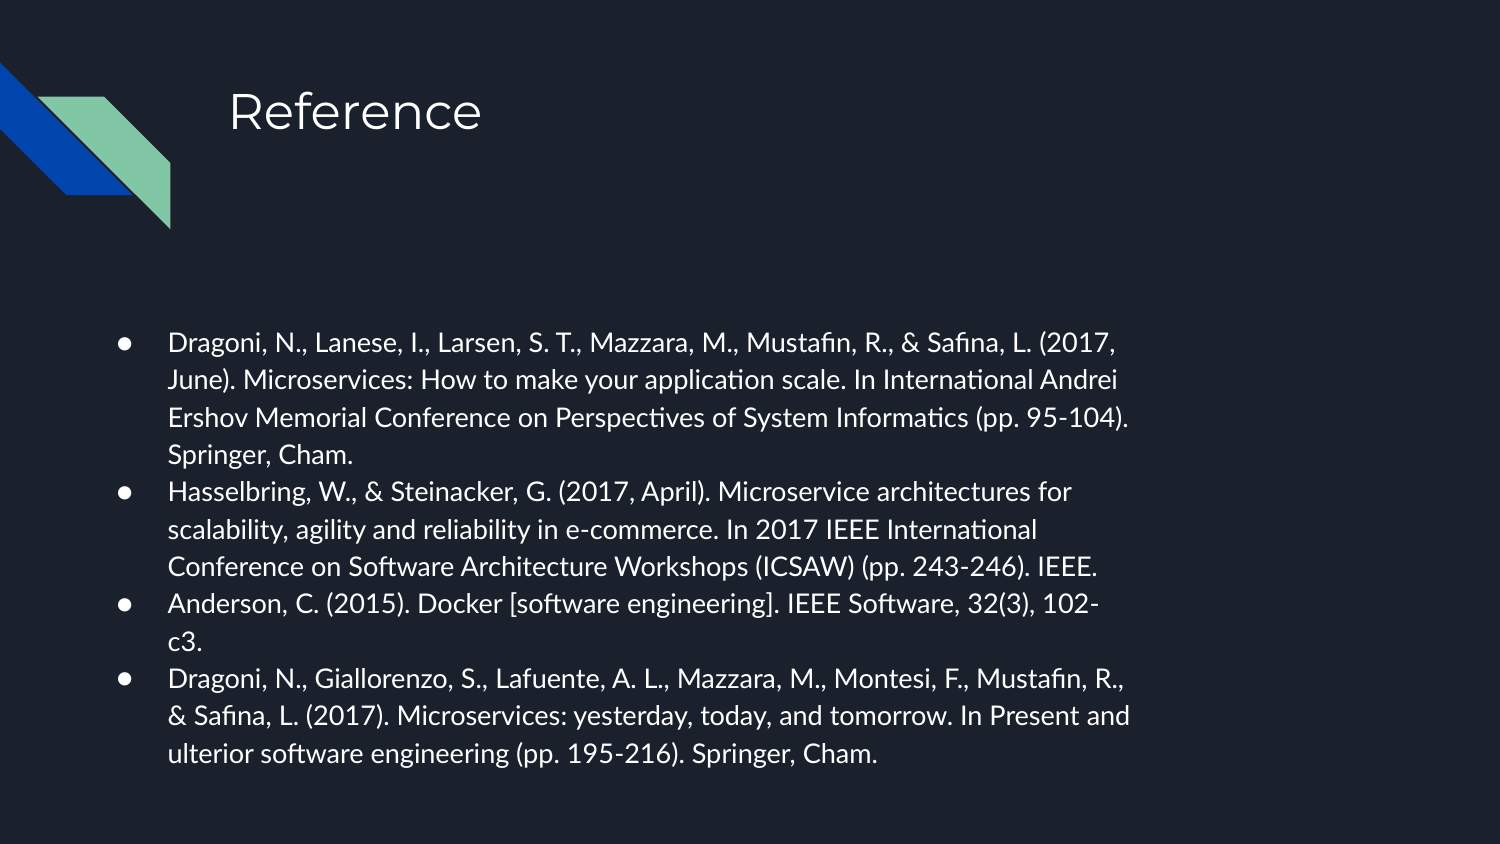

# Reference

Dragoni, N., Lanese, I., Larsen, S. T., Mazzara, M., Mustafin, R., & Safina, L. (2017, June). Microservices: How to make your application scale. In International Andrei Ershov Memorial Conference on Perspectives of System Informatics (pp. 95-104). Springer, Cham.
Hasselbring, W., & Steinacker, G. (2017, April). Microservice architectures for scalability, agility and reliability in e-commerce. In 2017 IEEE International Conference on Software Architecture Workshops (ICSAW) (pp. 243-246). IEEE.
Anderson, C. (2015). Docker [software engineering]. IEEE Software, 32(3), 102-c3.
Dragoni, N., Giallorenzo, S., Lafuente, A. L., Mazzara, M., Montesi, F., Mustafin, R., & Safina, L. (2017). Microservices: yesterday, today, and tomorrow. In Present and ulterior software engineering (pp. 195-216). Springer, Cham.